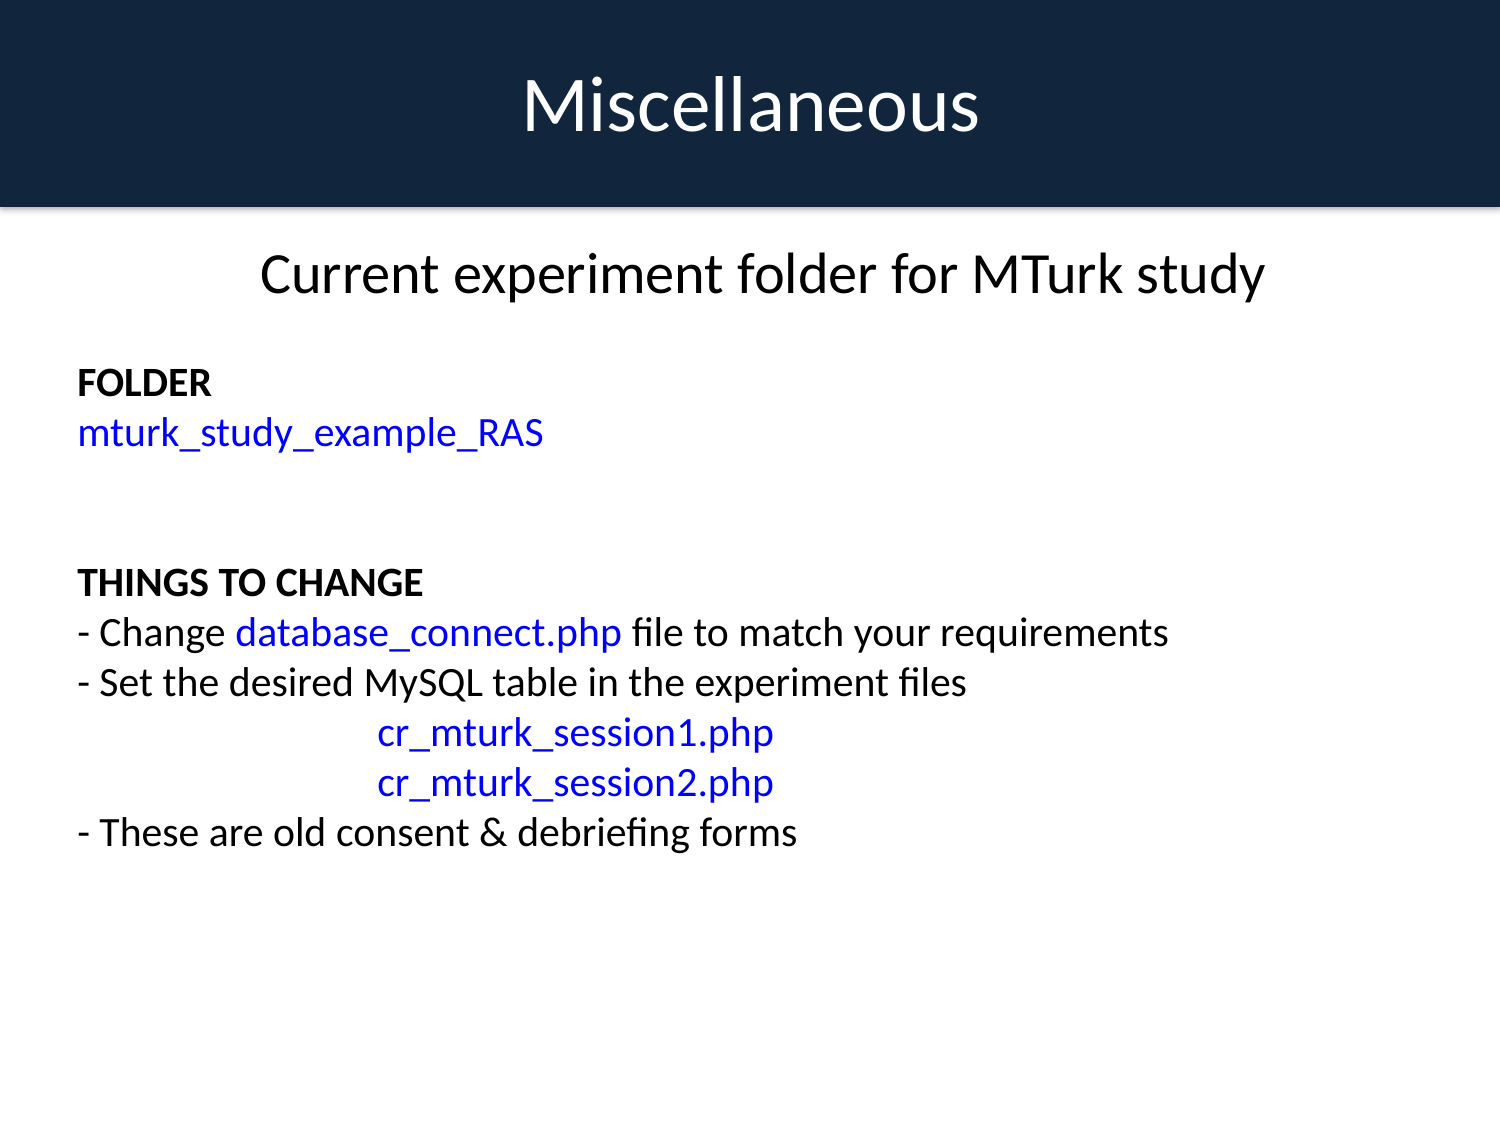

Miscellaneous
Current experiment folder for MTurk study

FOLDER
mturk_study_example_RAS

THINGS TO CHANGE
- Change database_connect.php file to match your requirements
- Set the desired MySQL table in the experiment files
		cr_mturk_session1.php
		cr_mturk_session2.php
- These are old consent & debriefing forms